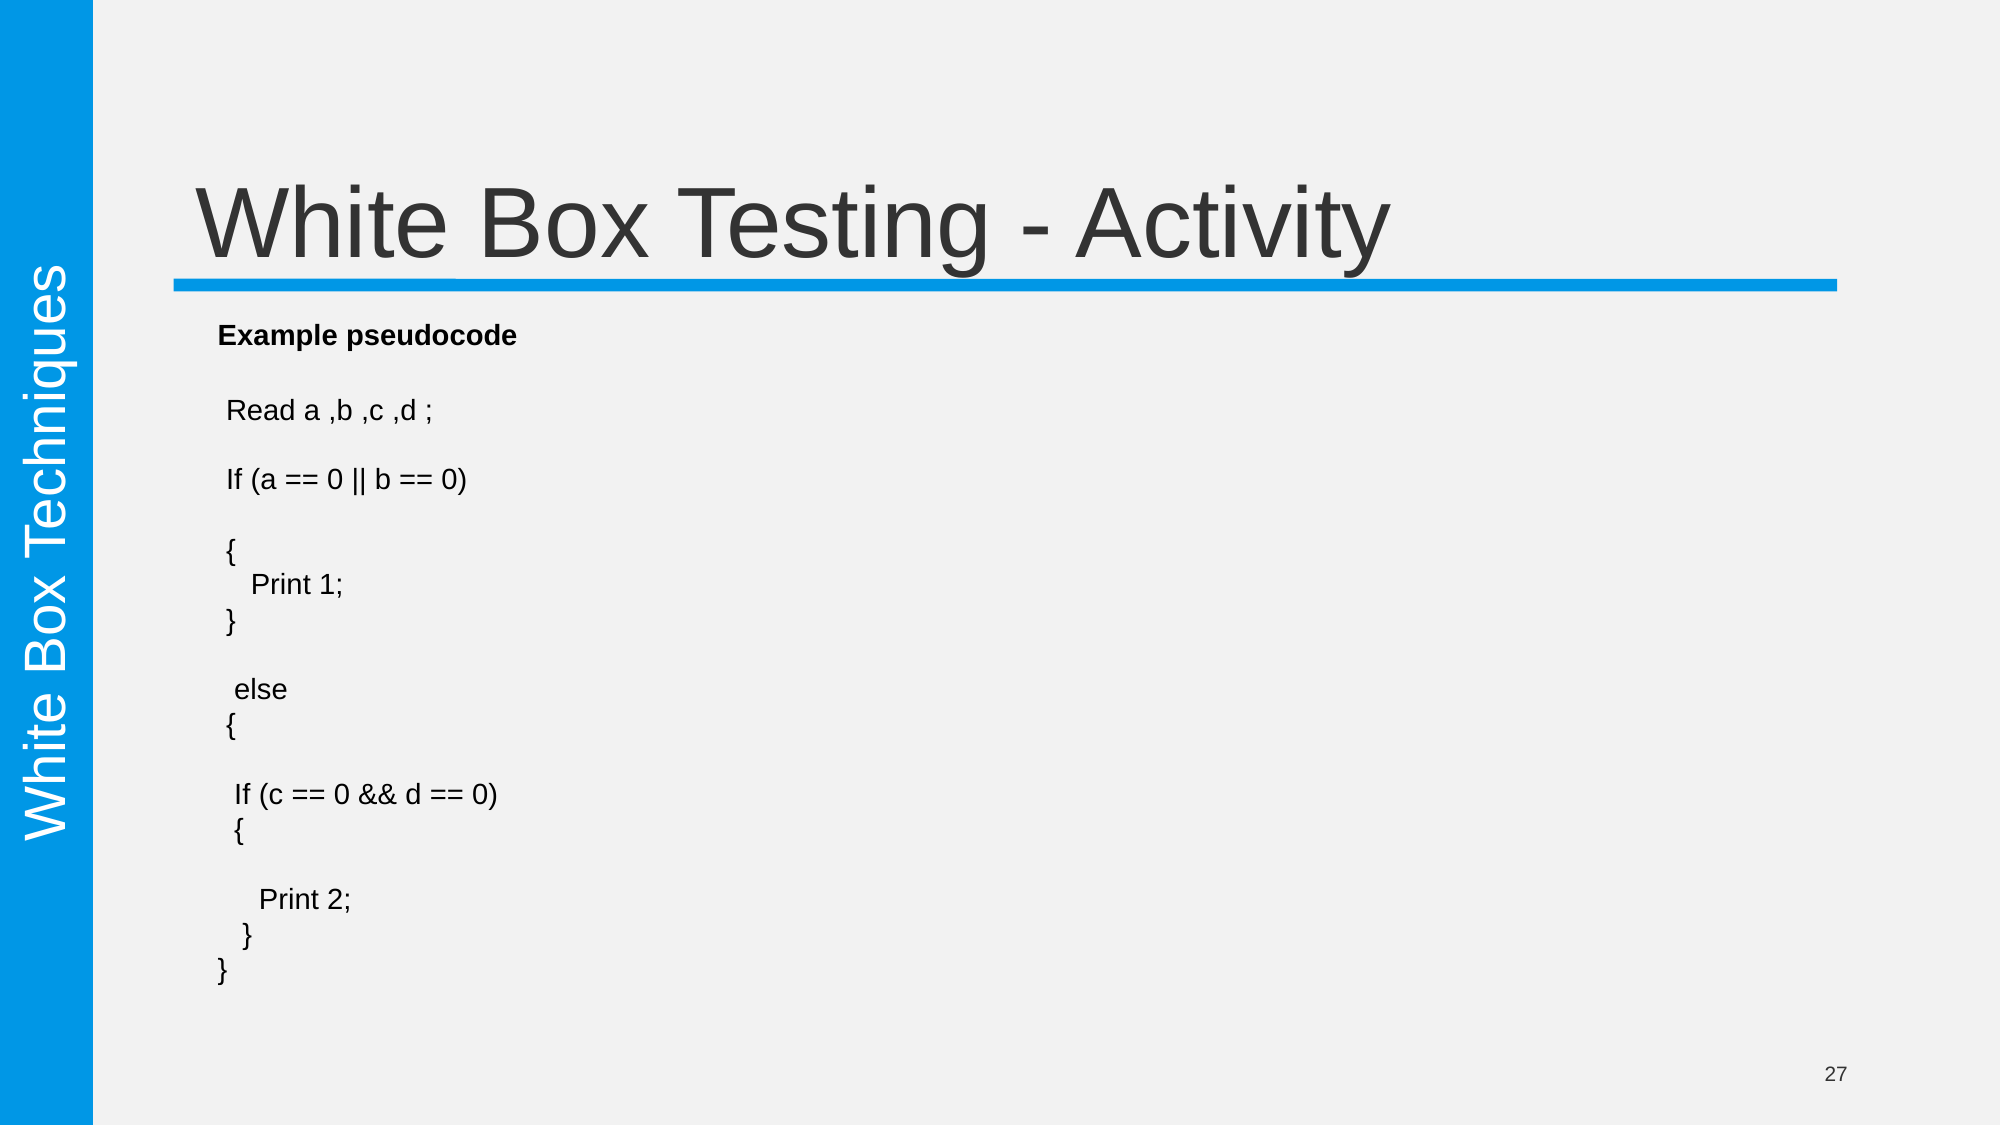

# White Box Testing - Activity
Example pseudocode
 Read a ,b ,c ,d ;

 If (a == 0 || b == 0)

 {
    Print 1;
 }

  else
 {

  If (c == 0 && d == 0)
  {

     Print 2;
   }
}
White Box Techniques
27